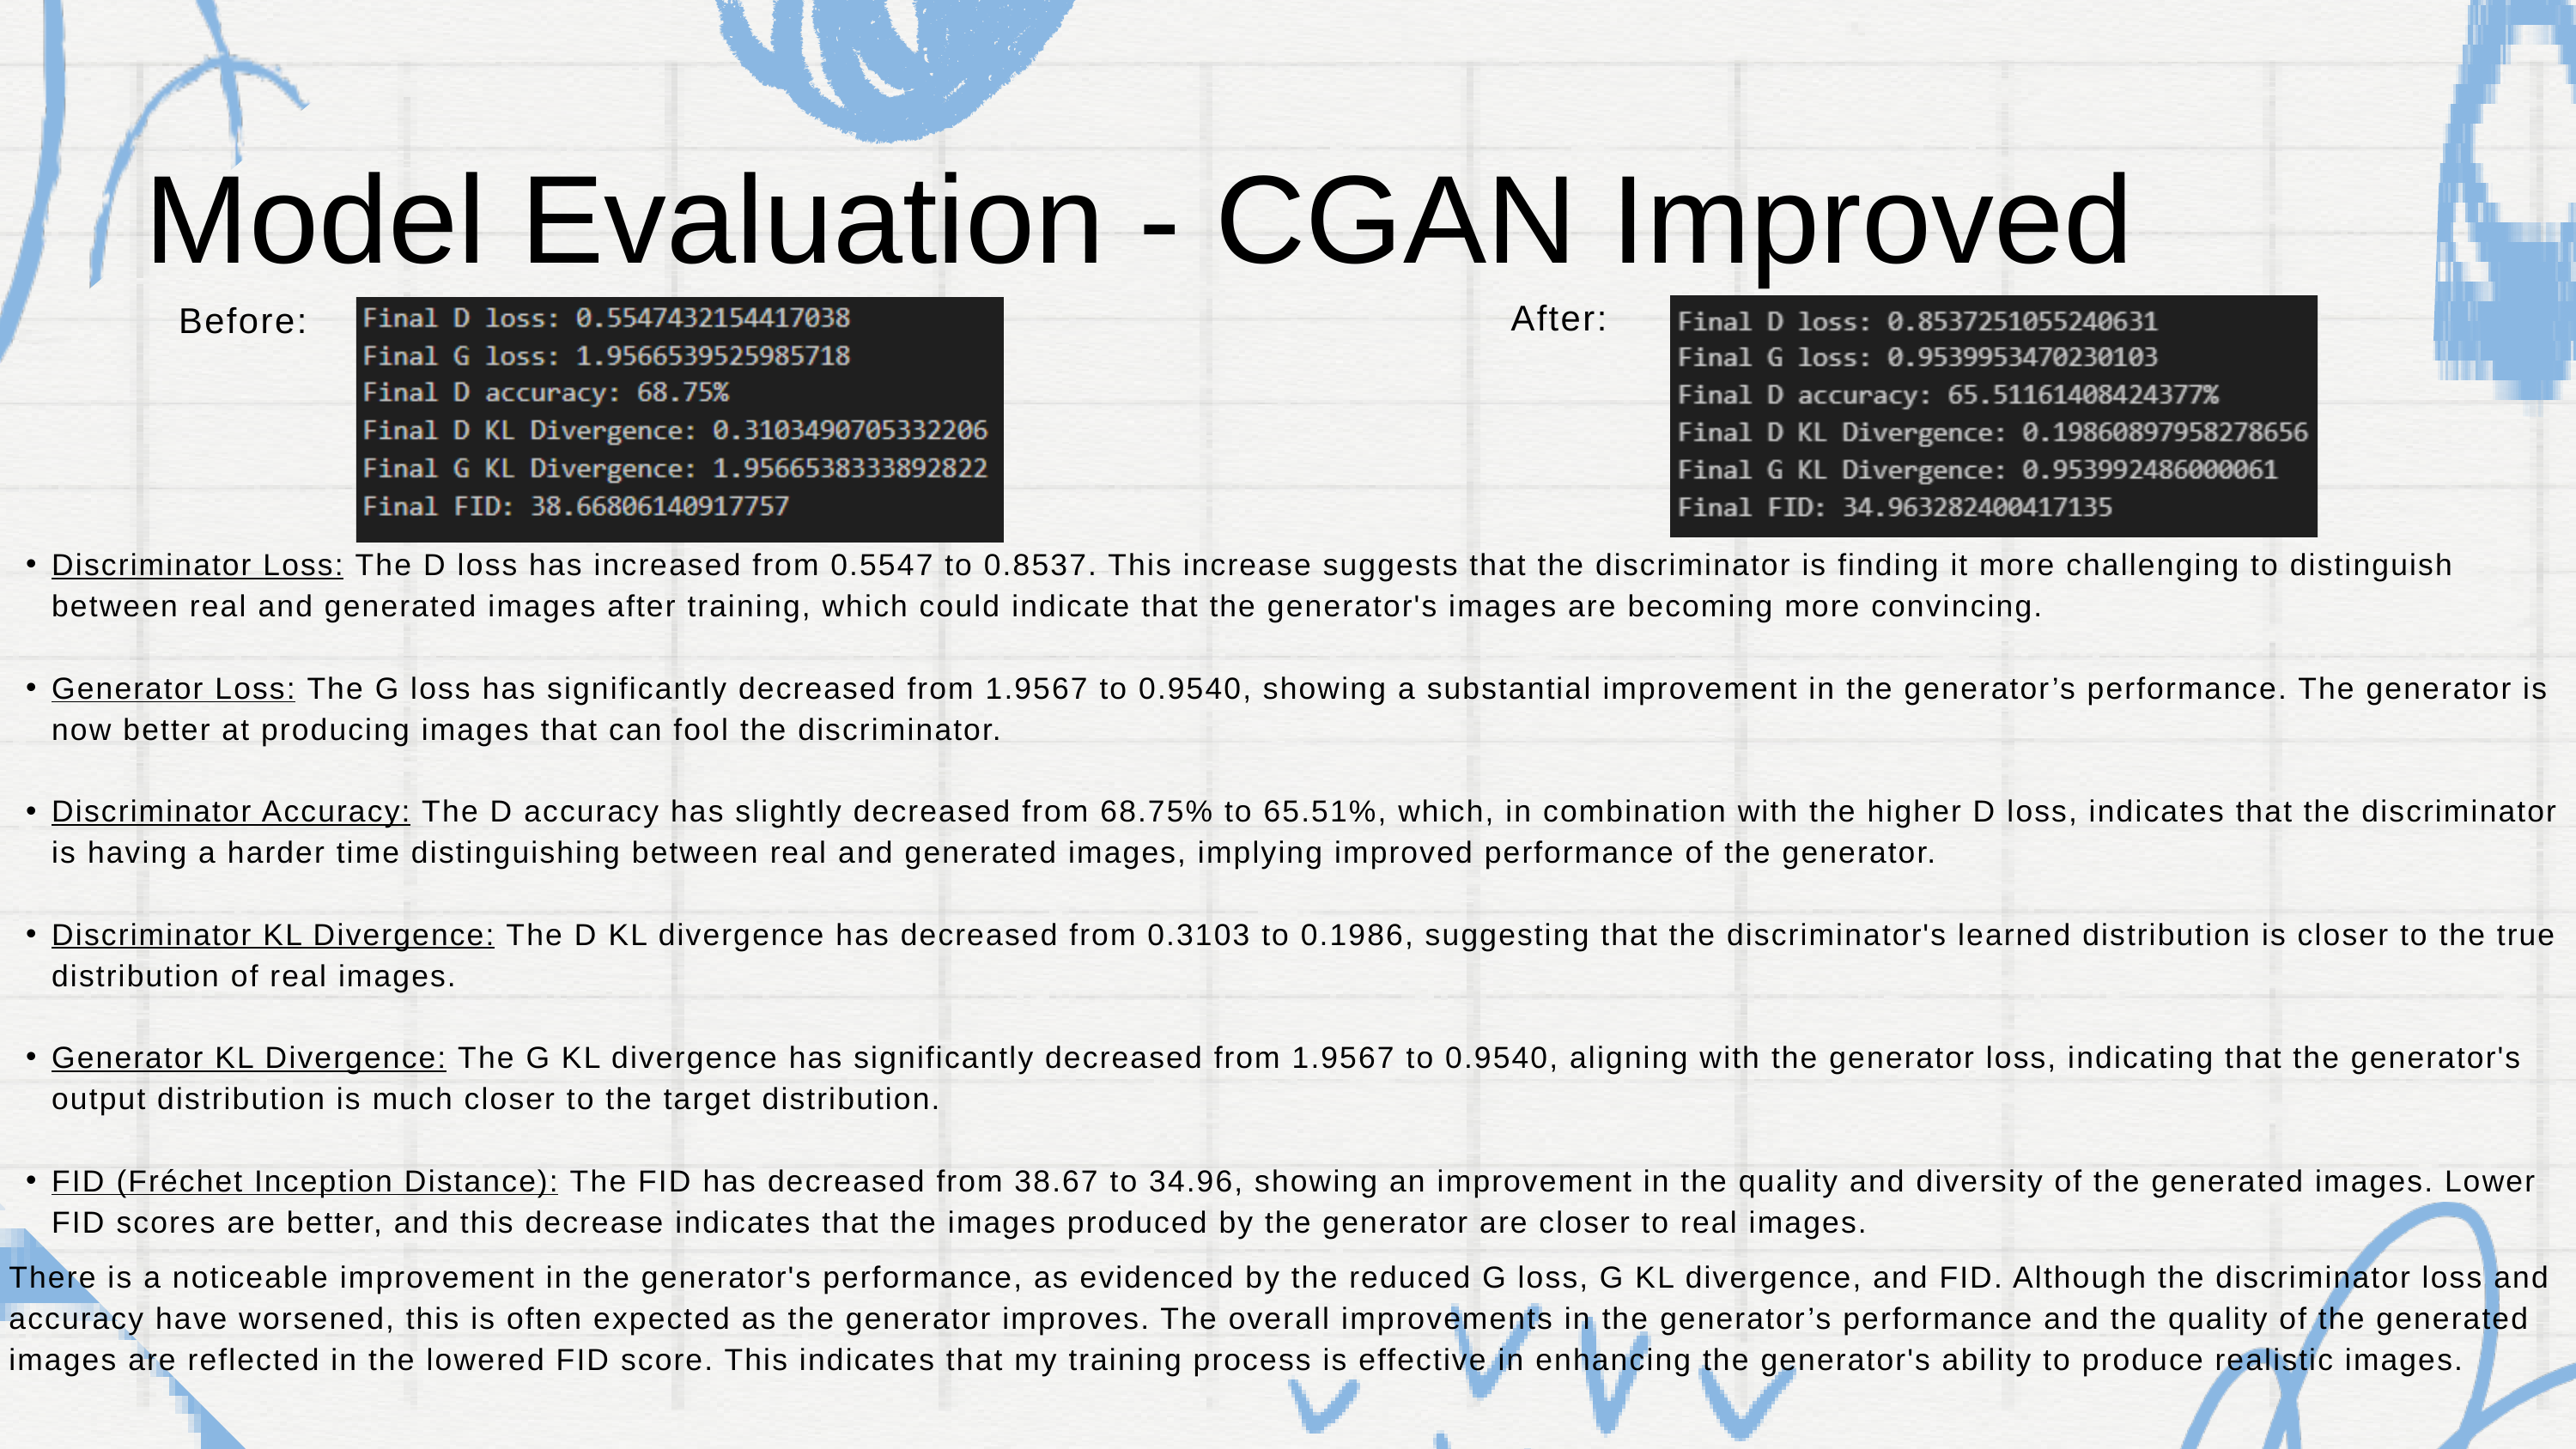

Model Evaluation - CGAN Improved
After:
Before:

Discriminator Loss: The D loss has increased from 0.5547 to 0.8537. This increase suggests that the discriminator is finding it more challenging to distinguish between real and generated images after training, which could indicate that the generator's images are becoming more convincing.

Generator Loss: The G loss has significantly decreased from 1.9567 to 0.9540, showing a substantial improvement in the generator’s performance. The generator is now better at producing images that can fool the discriminator.

Discriminator Accuracy: The D accuracy has slightly decreased from 68.75% to 65.51%, which, in combination with the higher D loss, indicates that the discriminator is having a harder time distinguishing between real and generated images, implying improved performance of the generator.

Discriminator KL Divergence: The D KL divergence has decreased from 0.3103 to 0.1986, suggesting that the discriminator's learned distribution is closer to the true distribution of real images.

Generator KL Divergence: The G KL divergence has significantly decreased from 1.9567 to 0.9540, aligning with the generator loss, indicating that the generator's output distribution is much closer to the target distribution.

FID (Fréchet Inception Distance): The FID has decreased from 38.67 to 34.96, showing an improvement in the quality and diversity of the generated images. Lower FID scores are better, and this decrease indicates that the images produced by the generator are closer to real images.

There is a noticeable improvement in the generator's performance, as evidenced by the reduced G loss, G KL divergence, and FID. Although the discriminator loss and accuracy have worsened, this is often expected as the generator improves. The overall improvements in the generator’s performance and the quality of the generated images are reflected in the lowered FID score. This indicates that my training process is effective in enhancing the generator's ability to produce realistic images.